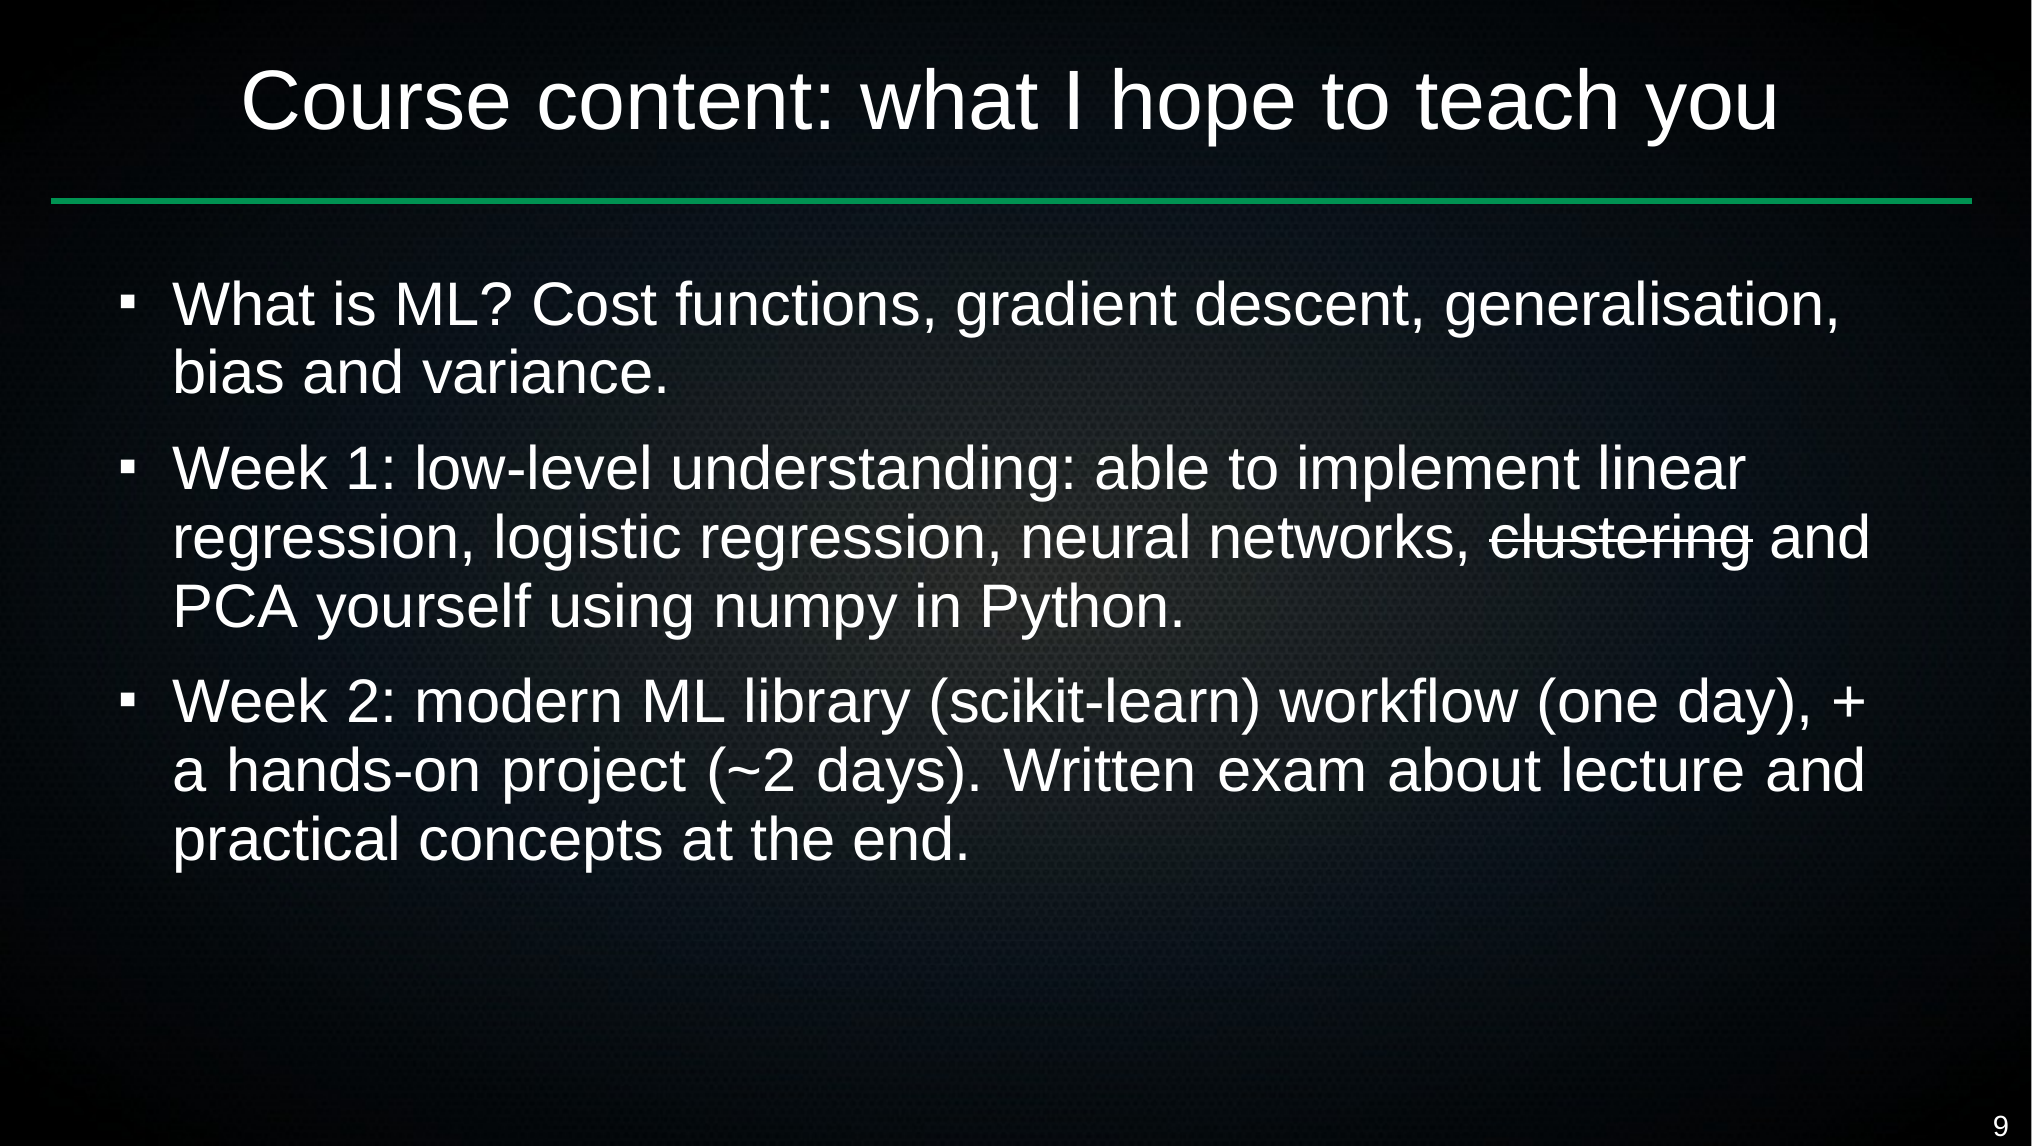

# Course content: what I hope to teach you
What is ML? Cost functions, gradient descent, generalisation, bias and variance.
Week 1: low-level understanding: able to implement linear regression, logistic regression, neural networks, clustering and PCA yourself using numpy in Python.
Week 2: modern ML library (scikit-learn) workflow (one day), + a hands-on project (~2 days). Written exam about lecture and practical concepts at the end.
■
■
■
9